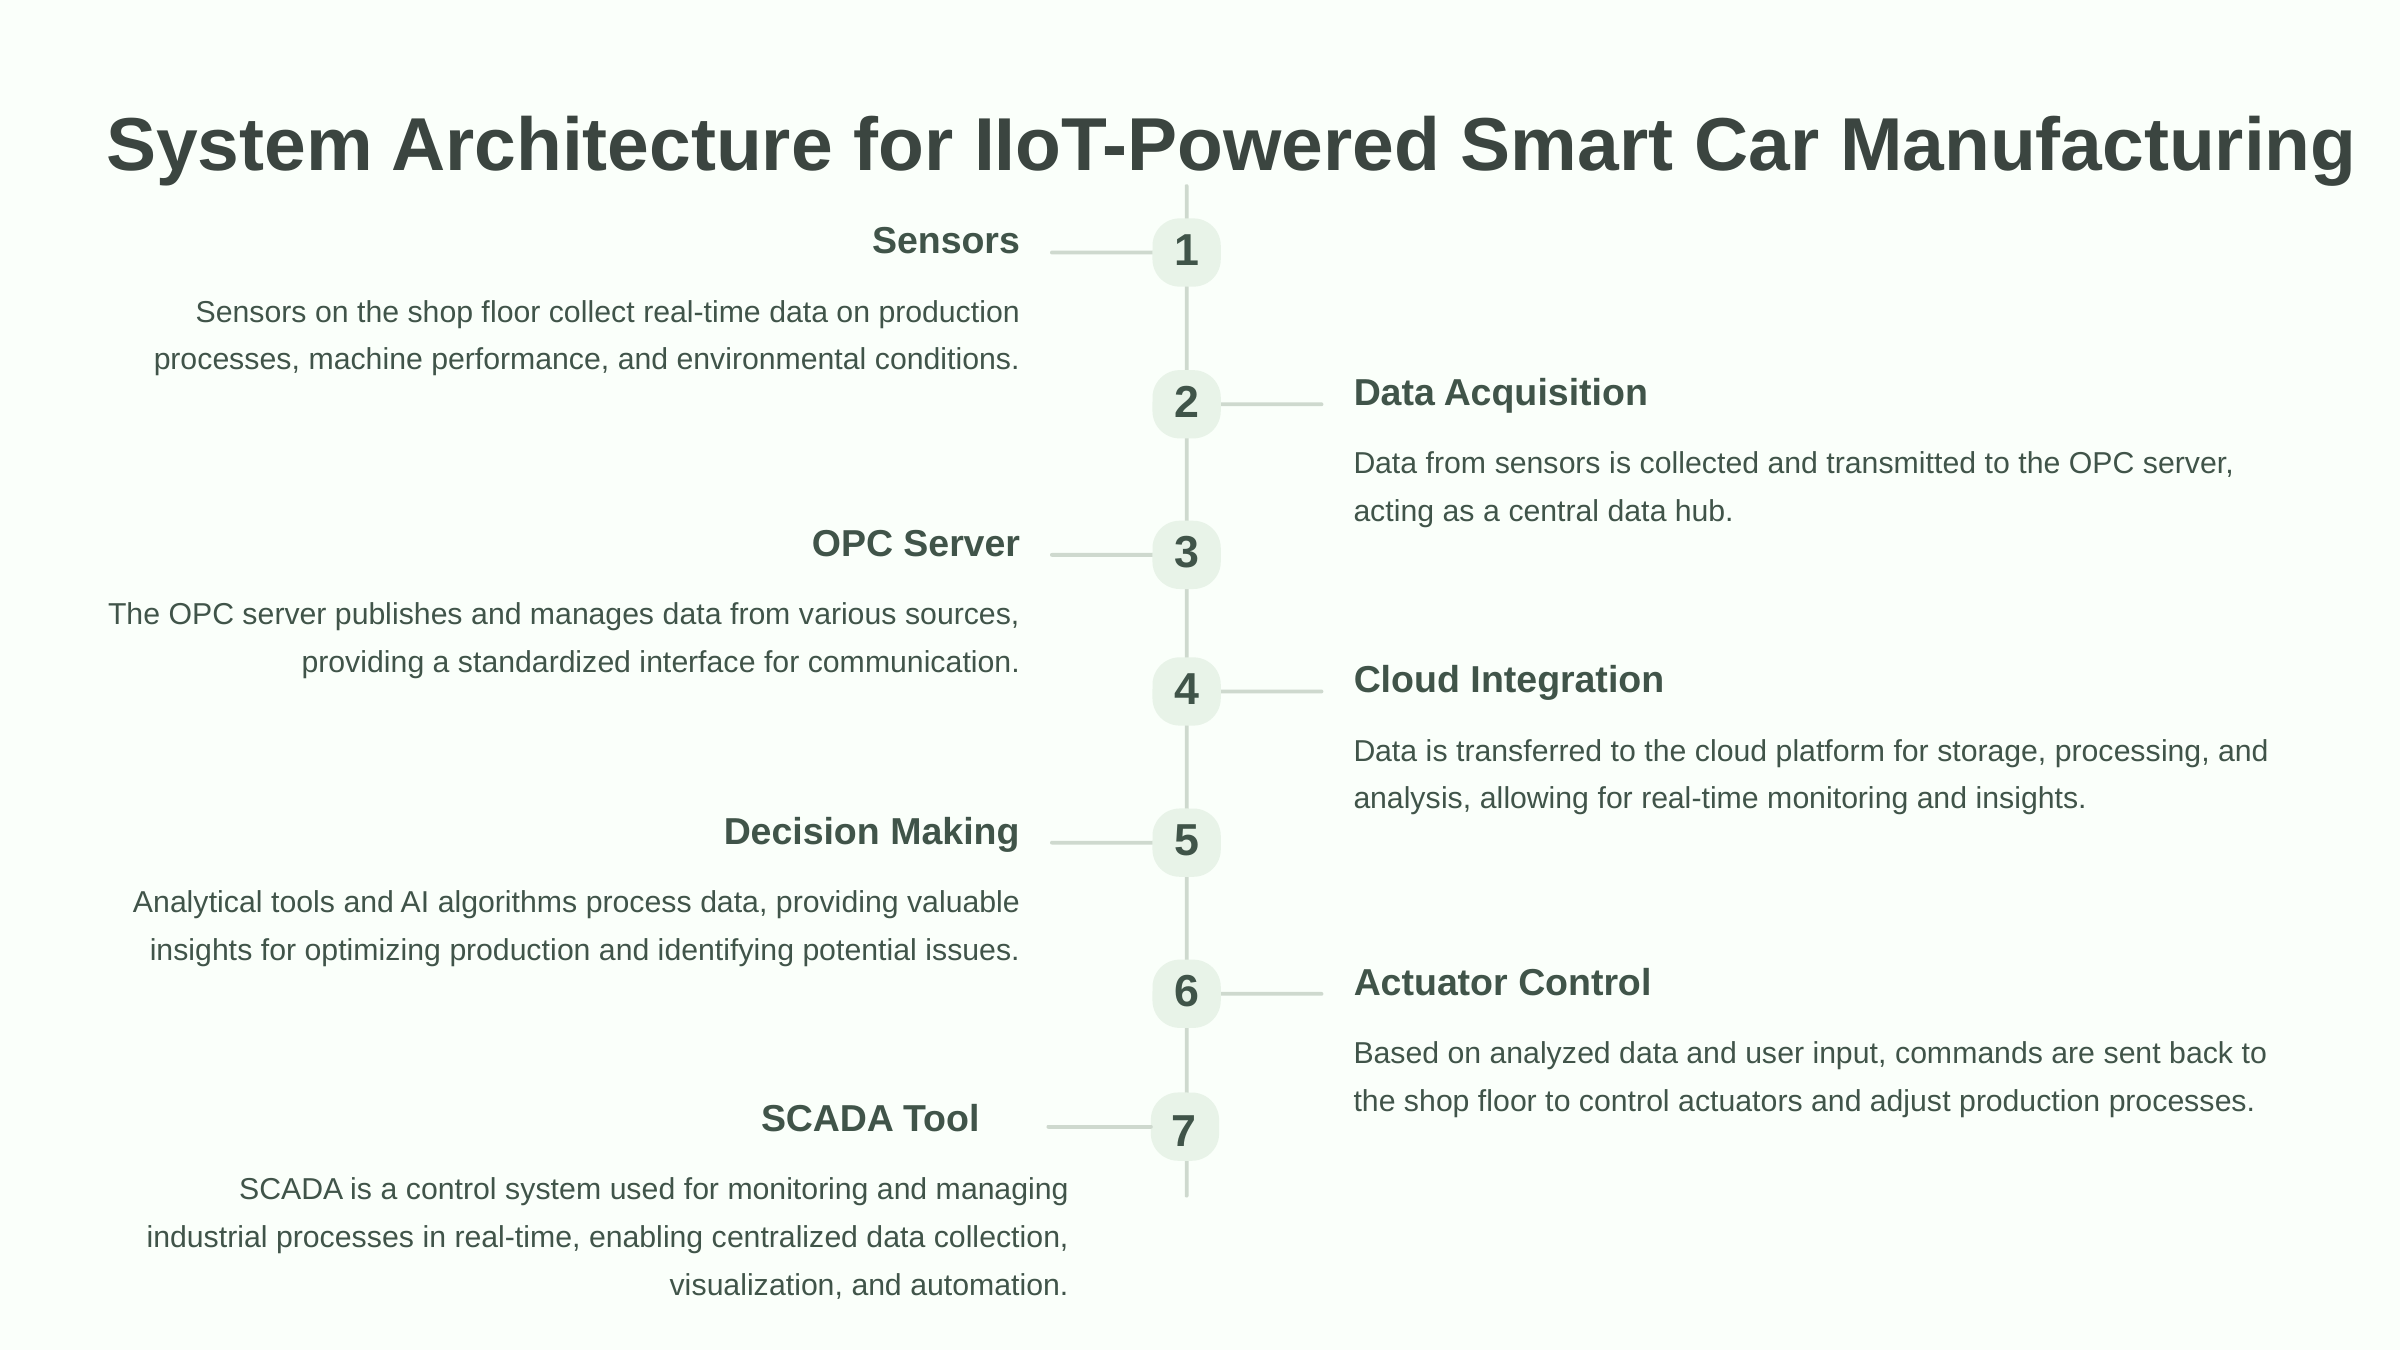

System Architecture for IIoT-Powered Smart Car Manufacturing

Sensors

1

Sensors on the shop floor collect real-time data on production processes, machine performance, and environmental conditions.
Data Acquisition

2

Data from sensors is collected and transmitted to the OPC server, acting as a central data hub.
OPC Server

3

The OPC server publishes and manages data from various sources, providing a standardized interface for communication.
Cloud Integration

4

Data is transferred to the cloud platform for storage, processing, and analysis, allowing for real-time monitoring and insights.
Decision Making

5

Analytical tools and AI algorithms process data, providing valuable insights for optimizing production and identifying potential issues.
Actuator Control
Based on analyzed data and user input, commands are sent back to the shop floor to control actuators and adjust production processes.

6

                                                           SCADA Tool
SCADA is a control system used for monitoring and managing industrial processes in real-time, enabling centralized data collection, visualization, and automation.

7